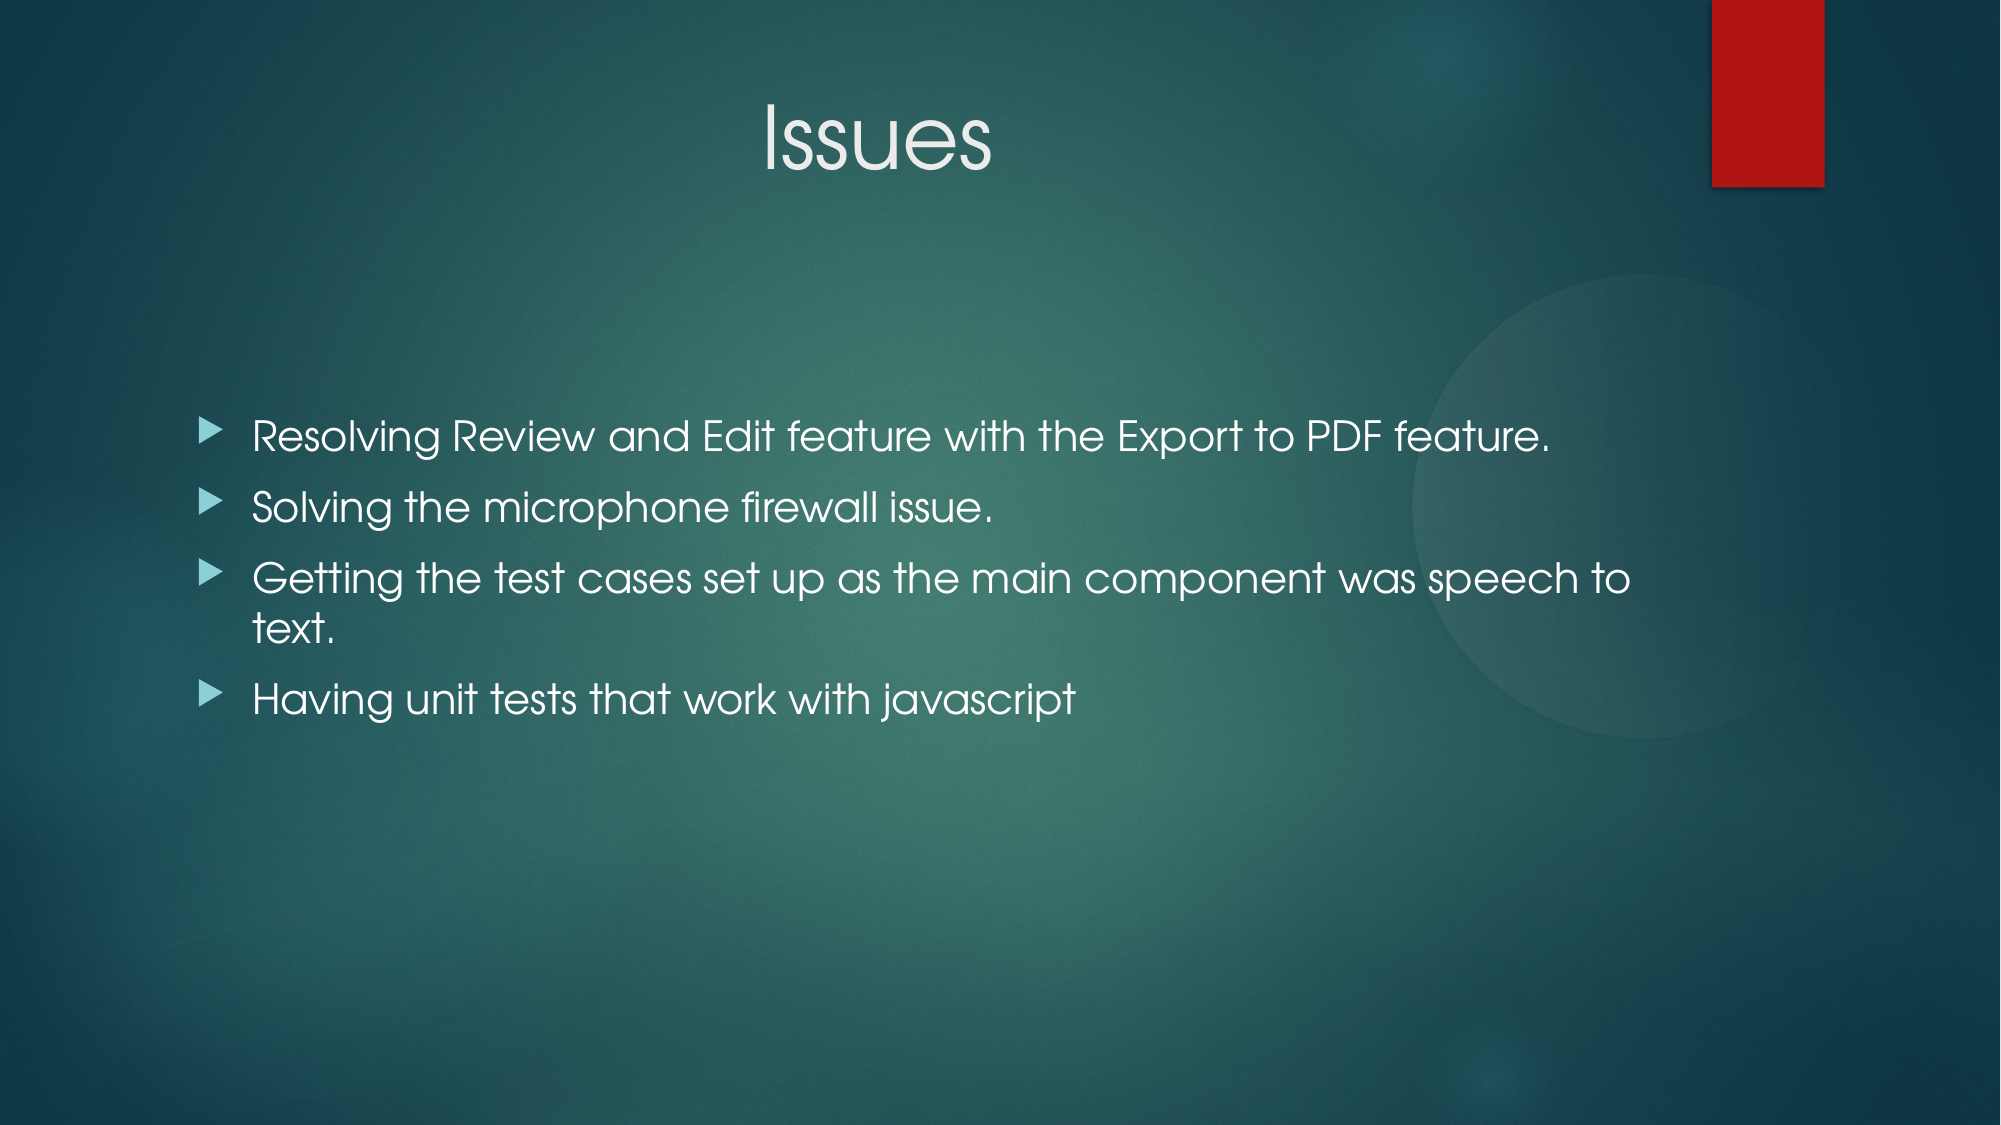

Issues

Resolving Review and Edit feature with the Export to PDF feature.
Solving the microphone firewall issue.
Getting the test cases set up as the main component was speech to text.
Having unit tests that work with javascript